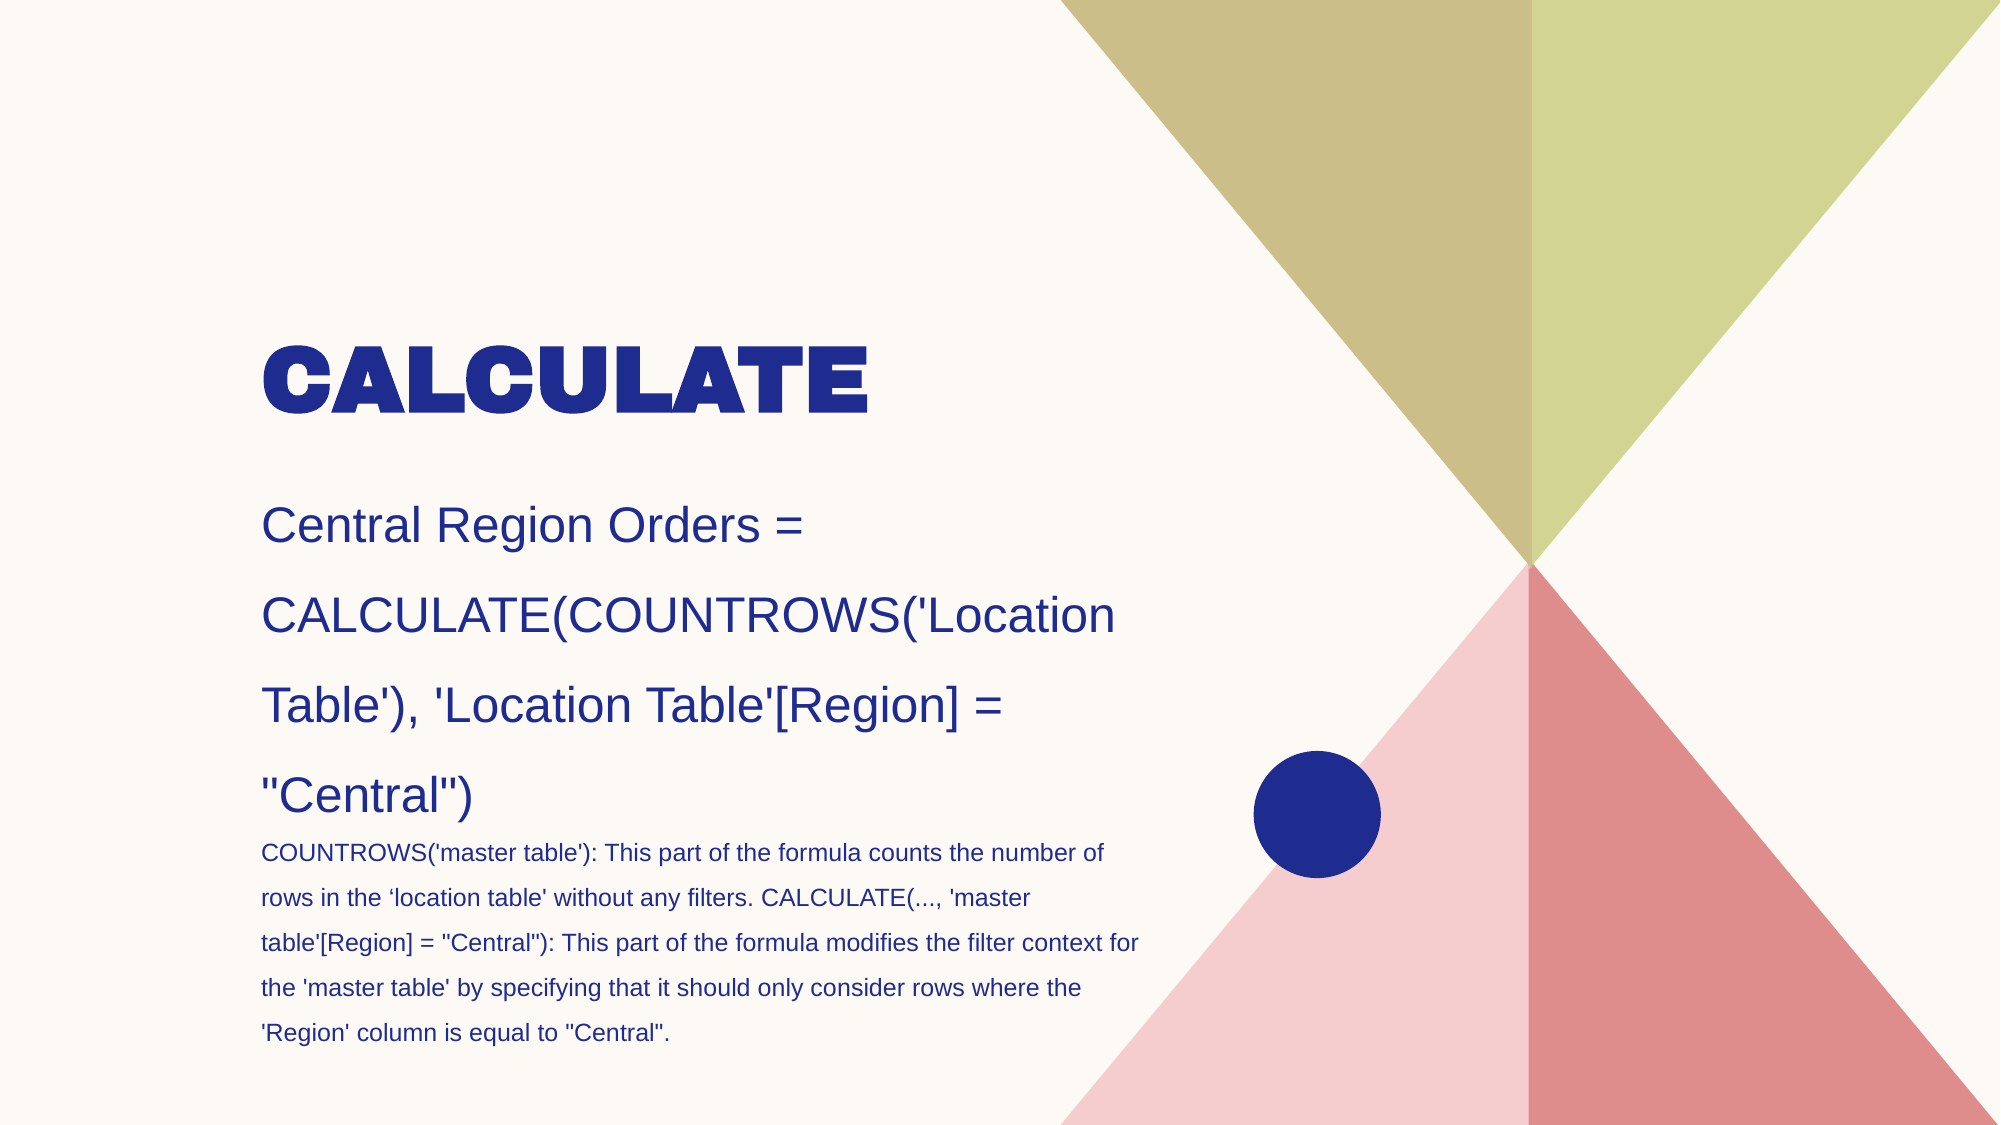

# CALCULATE
Central Region Orders = CALCULATE(COUNTROWS('Location Table'), 'Location Table'[Region] = "Central")
COUNTROWS('master table'): This part of the formula counts the number of rows in the ‘location table' without any filters. CALCULATE(..., 'master table'[Region] = "Central"): This part of the formula modifies the filter context for the 'master table' by specifying that it should only consider rows where the 'Region' column is equal to "Central".